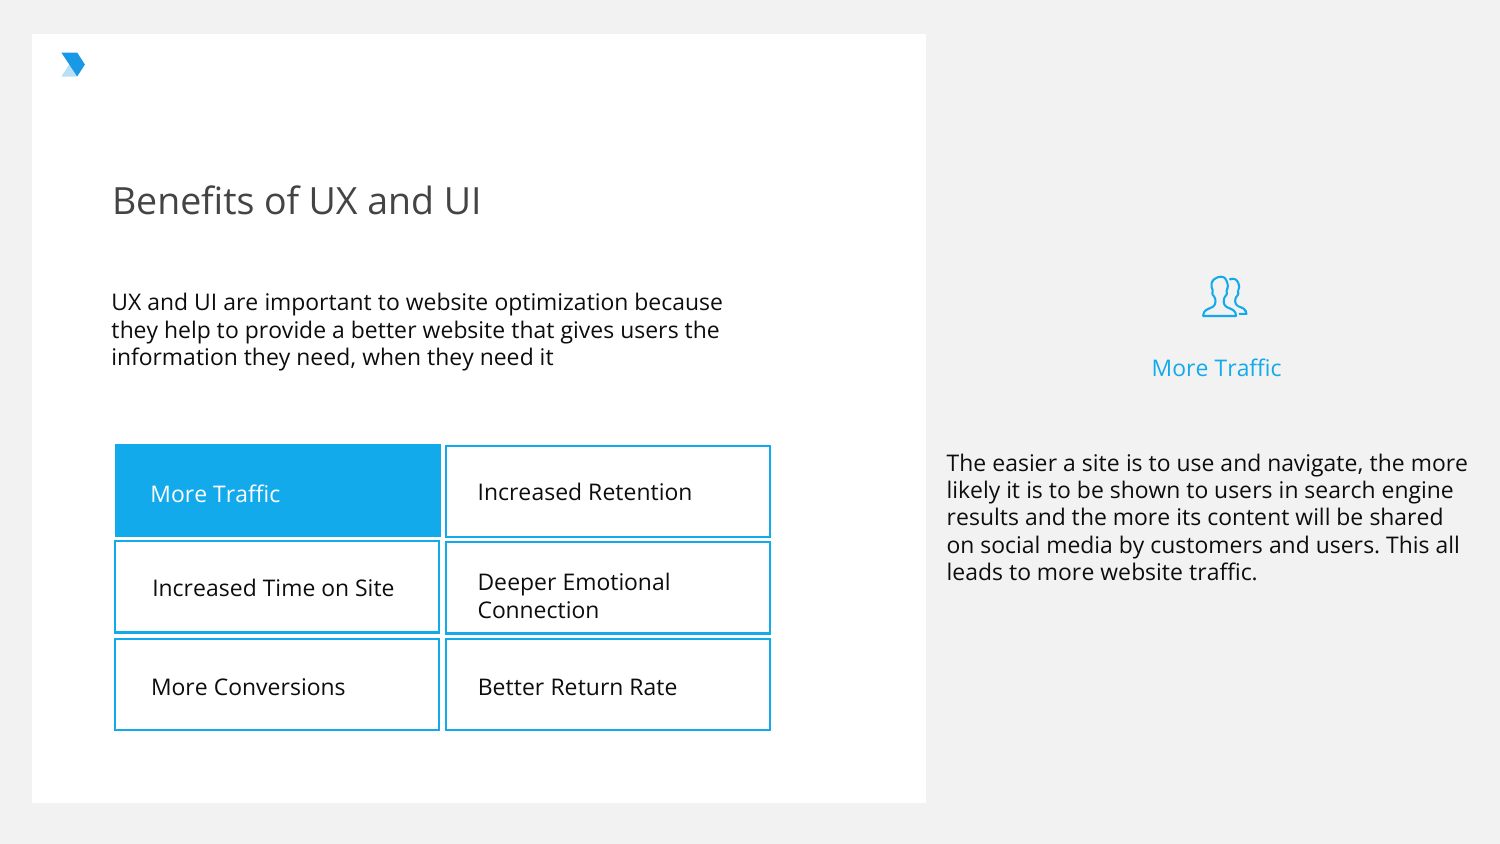

6.1.1.5
Understand that data breaches can not only damage your business but your brand if publicly discussed

Benefits of UX and UI

UX and UI are important to website optimization because they help to provide a better website that gives users the information they need, when they need it
More Traffic
The easier a site is to use and navigate, the more likely it is to be shown to users in search engine results and the more its content will be shared on social media by customers and users. This all leads to more website traffic.

Increased Retention
More Traffic

Deeper Emotional Connection
Increased Time on Site

More Conversions
Better Return Rate